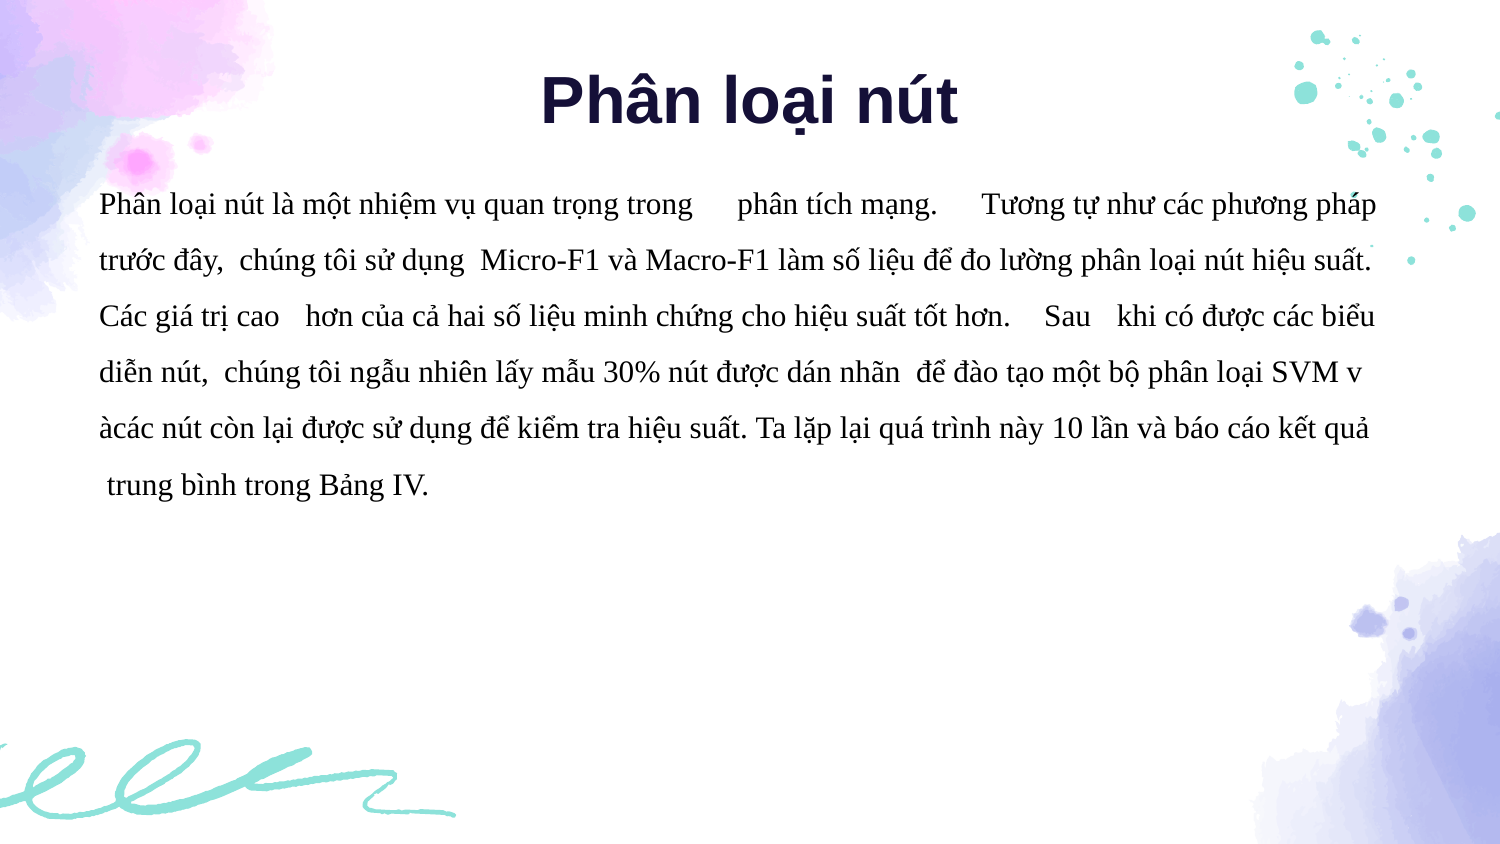

# Phân loại nút
Phân loại nút là một nhiệm vụ quan trọng trong phân tích mạng. Tương tự như các phương pháp trước đây,  chúng tôi sử dụng  Micro-F1 và Macro-F1 làm số liệu để đo lường phân loại nút hiệu suất.
Các giá trị cao hơn của cả hai số liệu minh chứng cho hiệu suất tốt hơn.  Sau khi có được các biểu diễn nút,  chúng tôi ngẫu nhiên lấy mẫu 30% nút được dán nhãn  để đào tạo một bộ phân loại SVM vàcác nút còn lại được sử dụng để kiểm tra hiệu suất. Ta lặp lại quá trình này 10 lần và báo cáo kết quả trung bình trong Bảng IV.